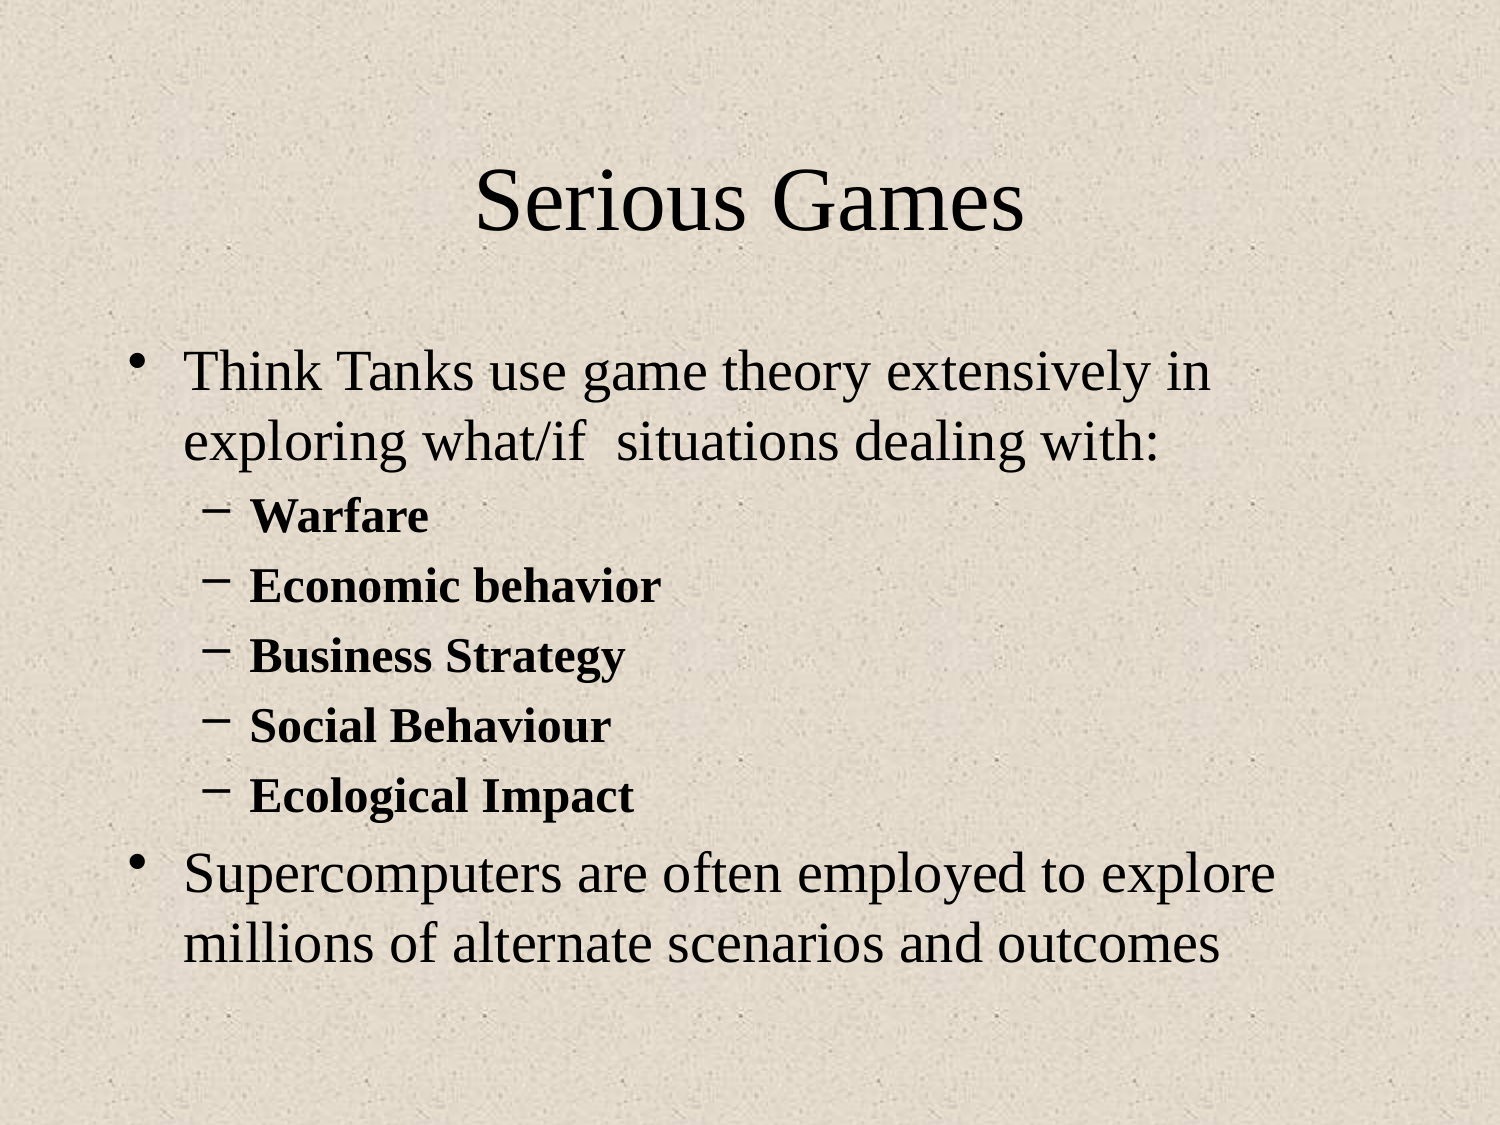

# Serious Games
Think Tanks use game theory extensively in exploring what/if  situations dealing with:
Warfare
Economic behavior
Business Strategy
Social Behaviour
Ecological Impact
Supercomputers are often employed to explore millions of alternate scenarios and outcomes